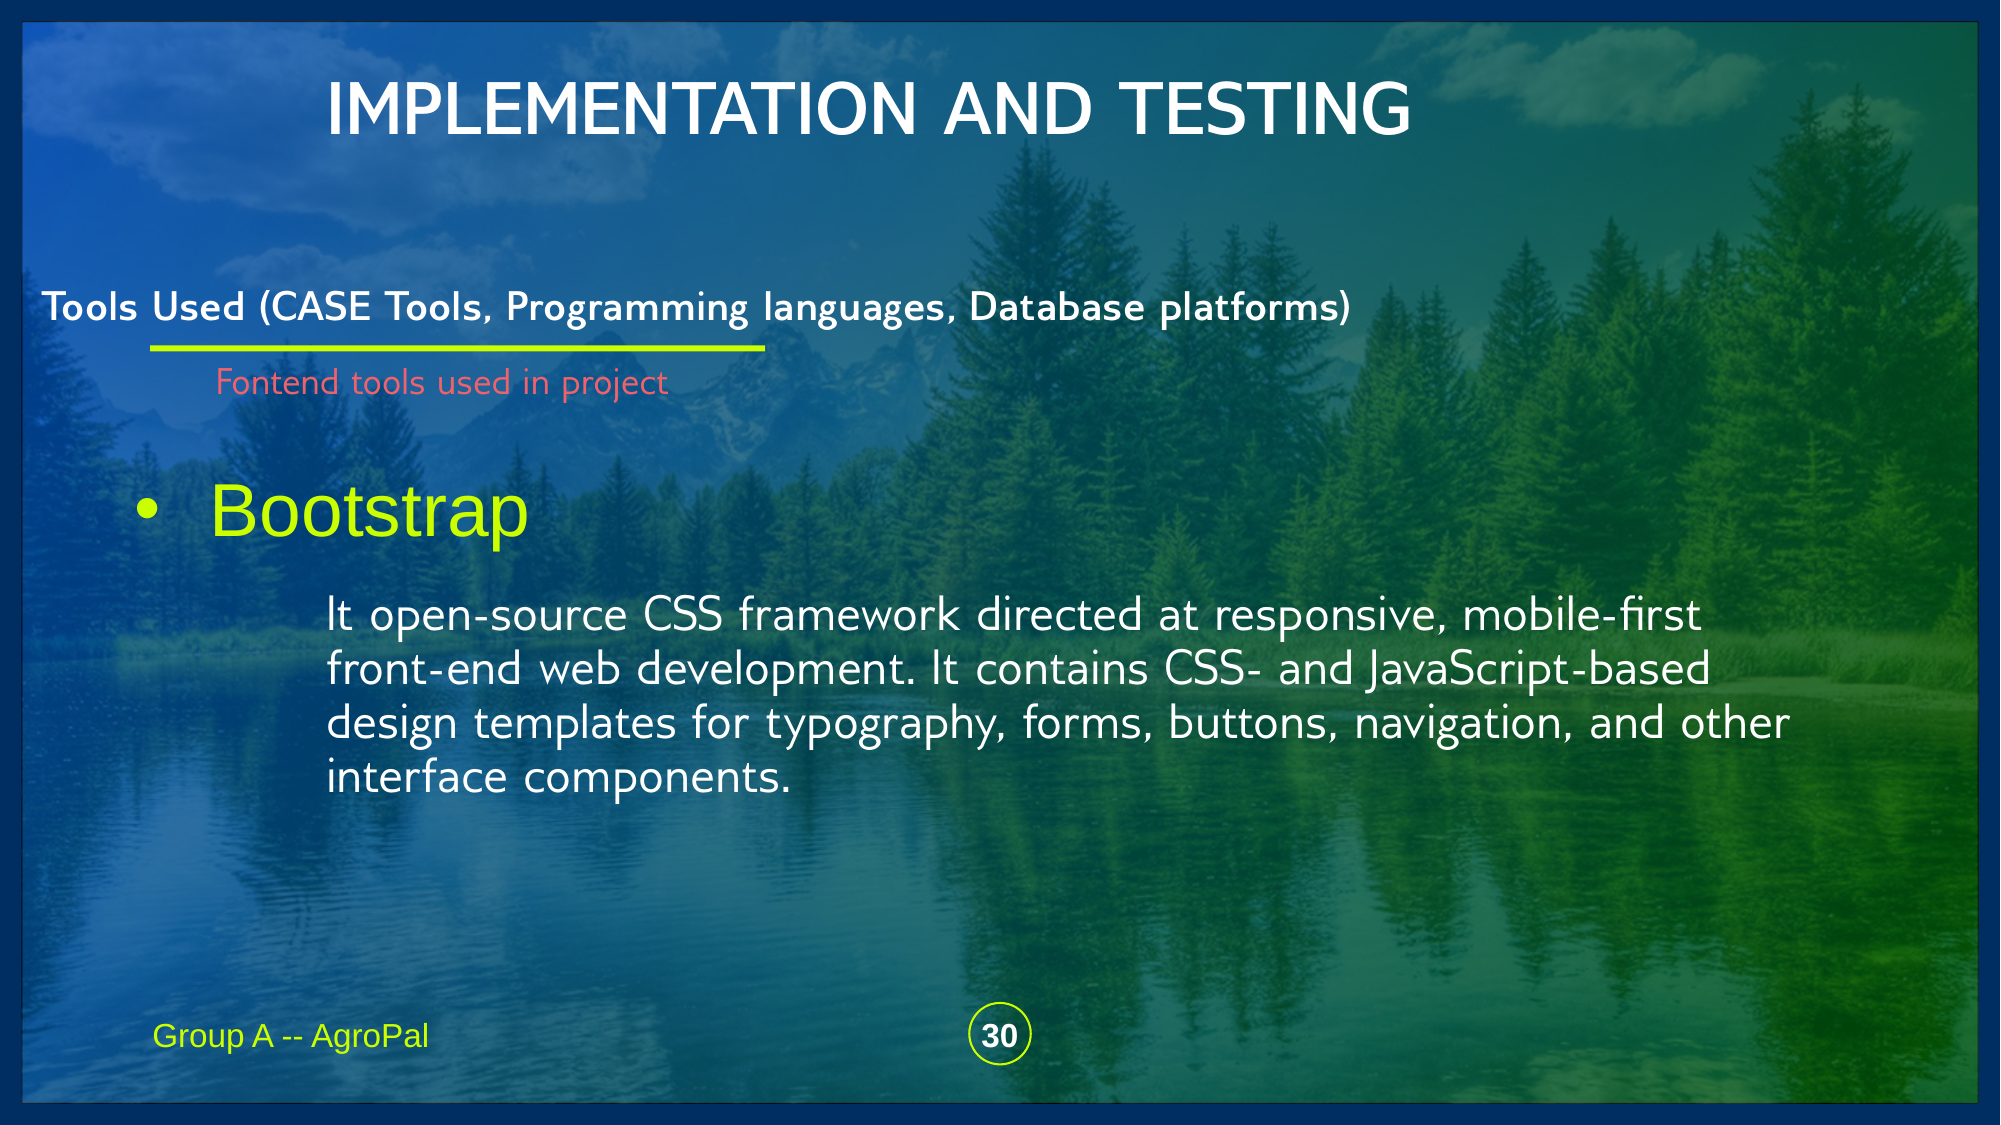

implementation and testinG
# Tools Used (CASE Tools, Programming languages, Database platforms)
Fontend tools used in project

Bootstrap
It open-source CSS framework directed at responsive, mobile-first front-end web development. It contains CSS- and JavaScript-based design templates for typography, forms, buttons, navigation, and other interface components.
Group A -- AgroPal
30